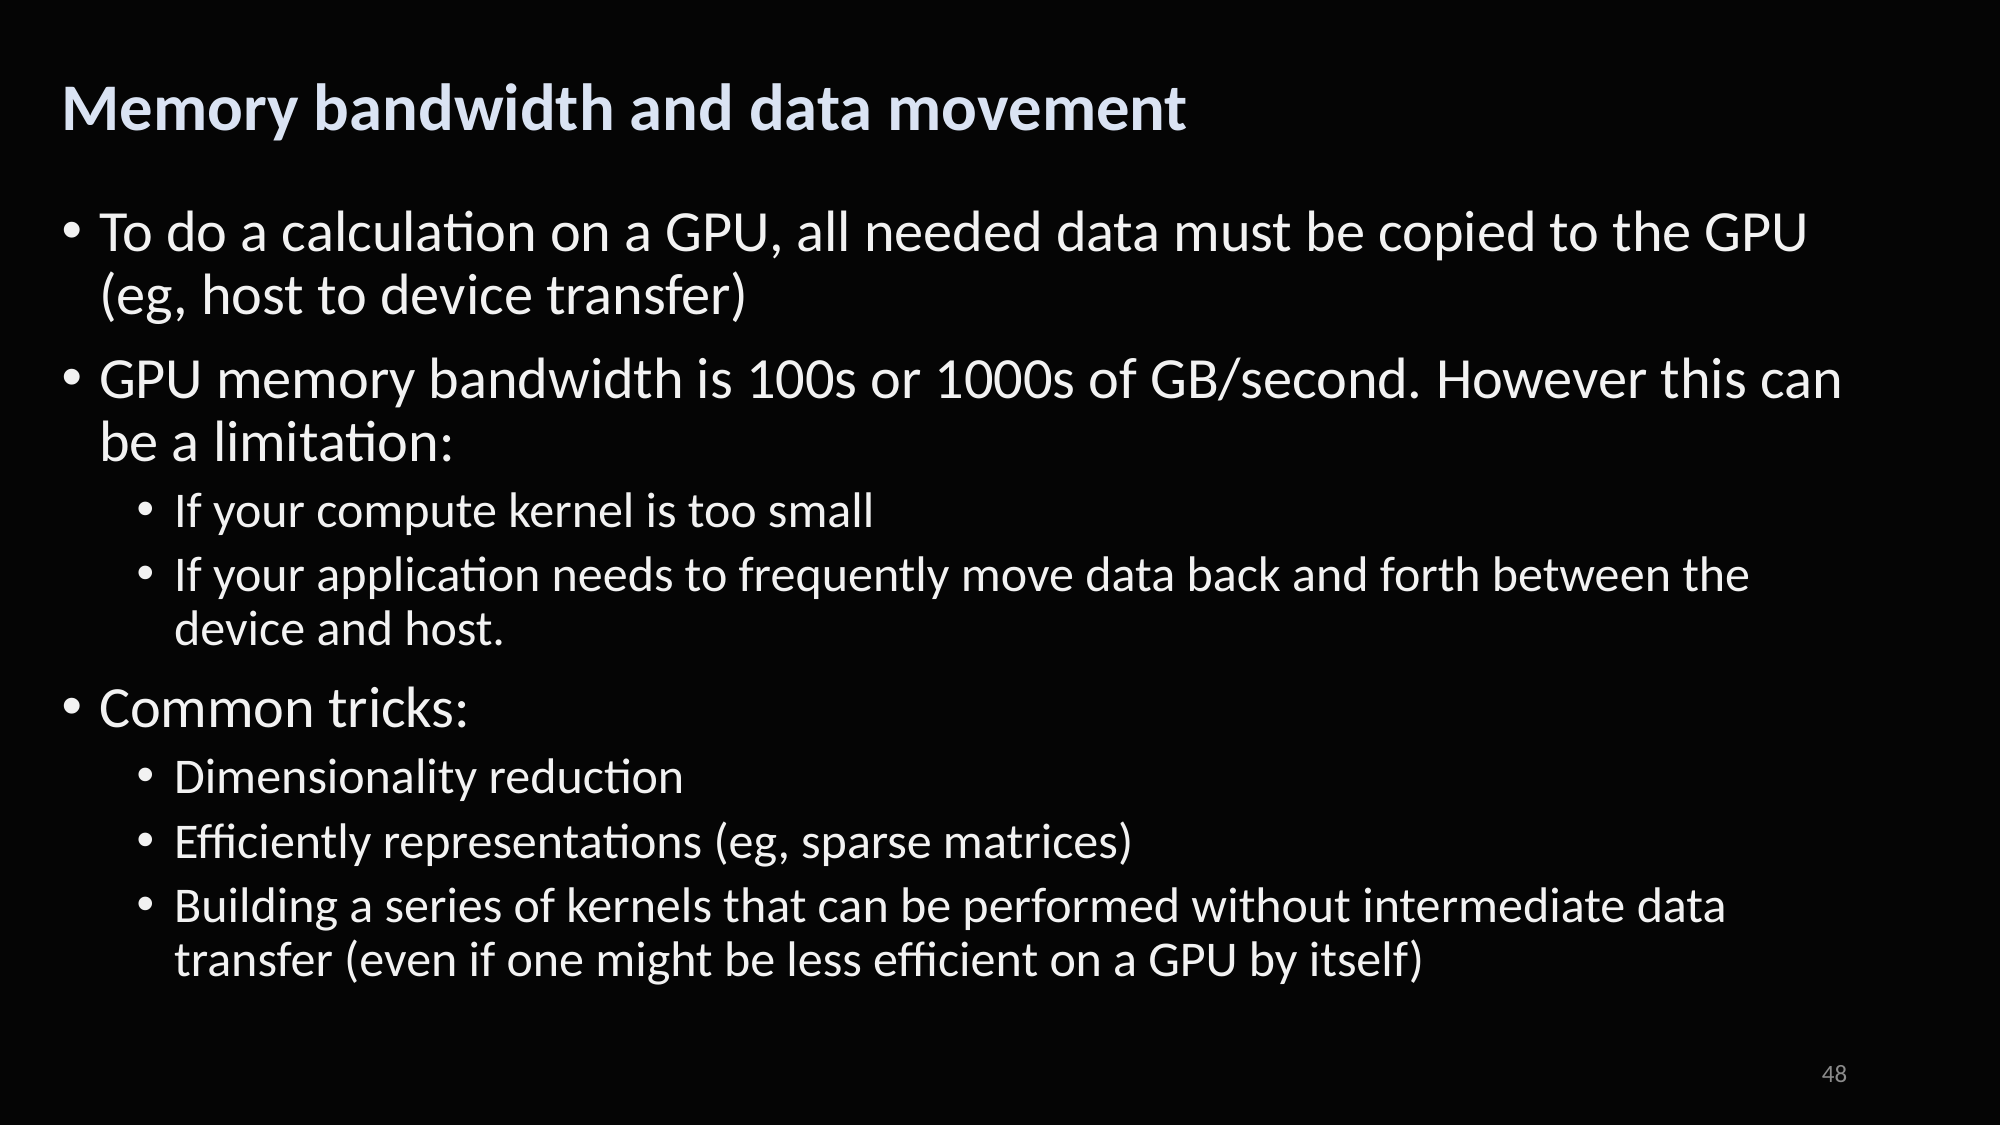

# Memory bandwidth and data movement
To do a calculation on a GPU, all needed data must be copied to the GPU (eg, host to device transfer)
GPU memory bandwidth is 100s or 1000s of GB/second. However this can be a limitation:
If your compute kernel is too small
If your application needs to frequently move data back and forth between the device and host.
Common tricks:
Dimensionality reduction
Efficiently representations (eg, sparse matrices)
Building a series of kernels that can be performed without intermediate data transfer (even if one might be less efficient on a GPU by itself)

48